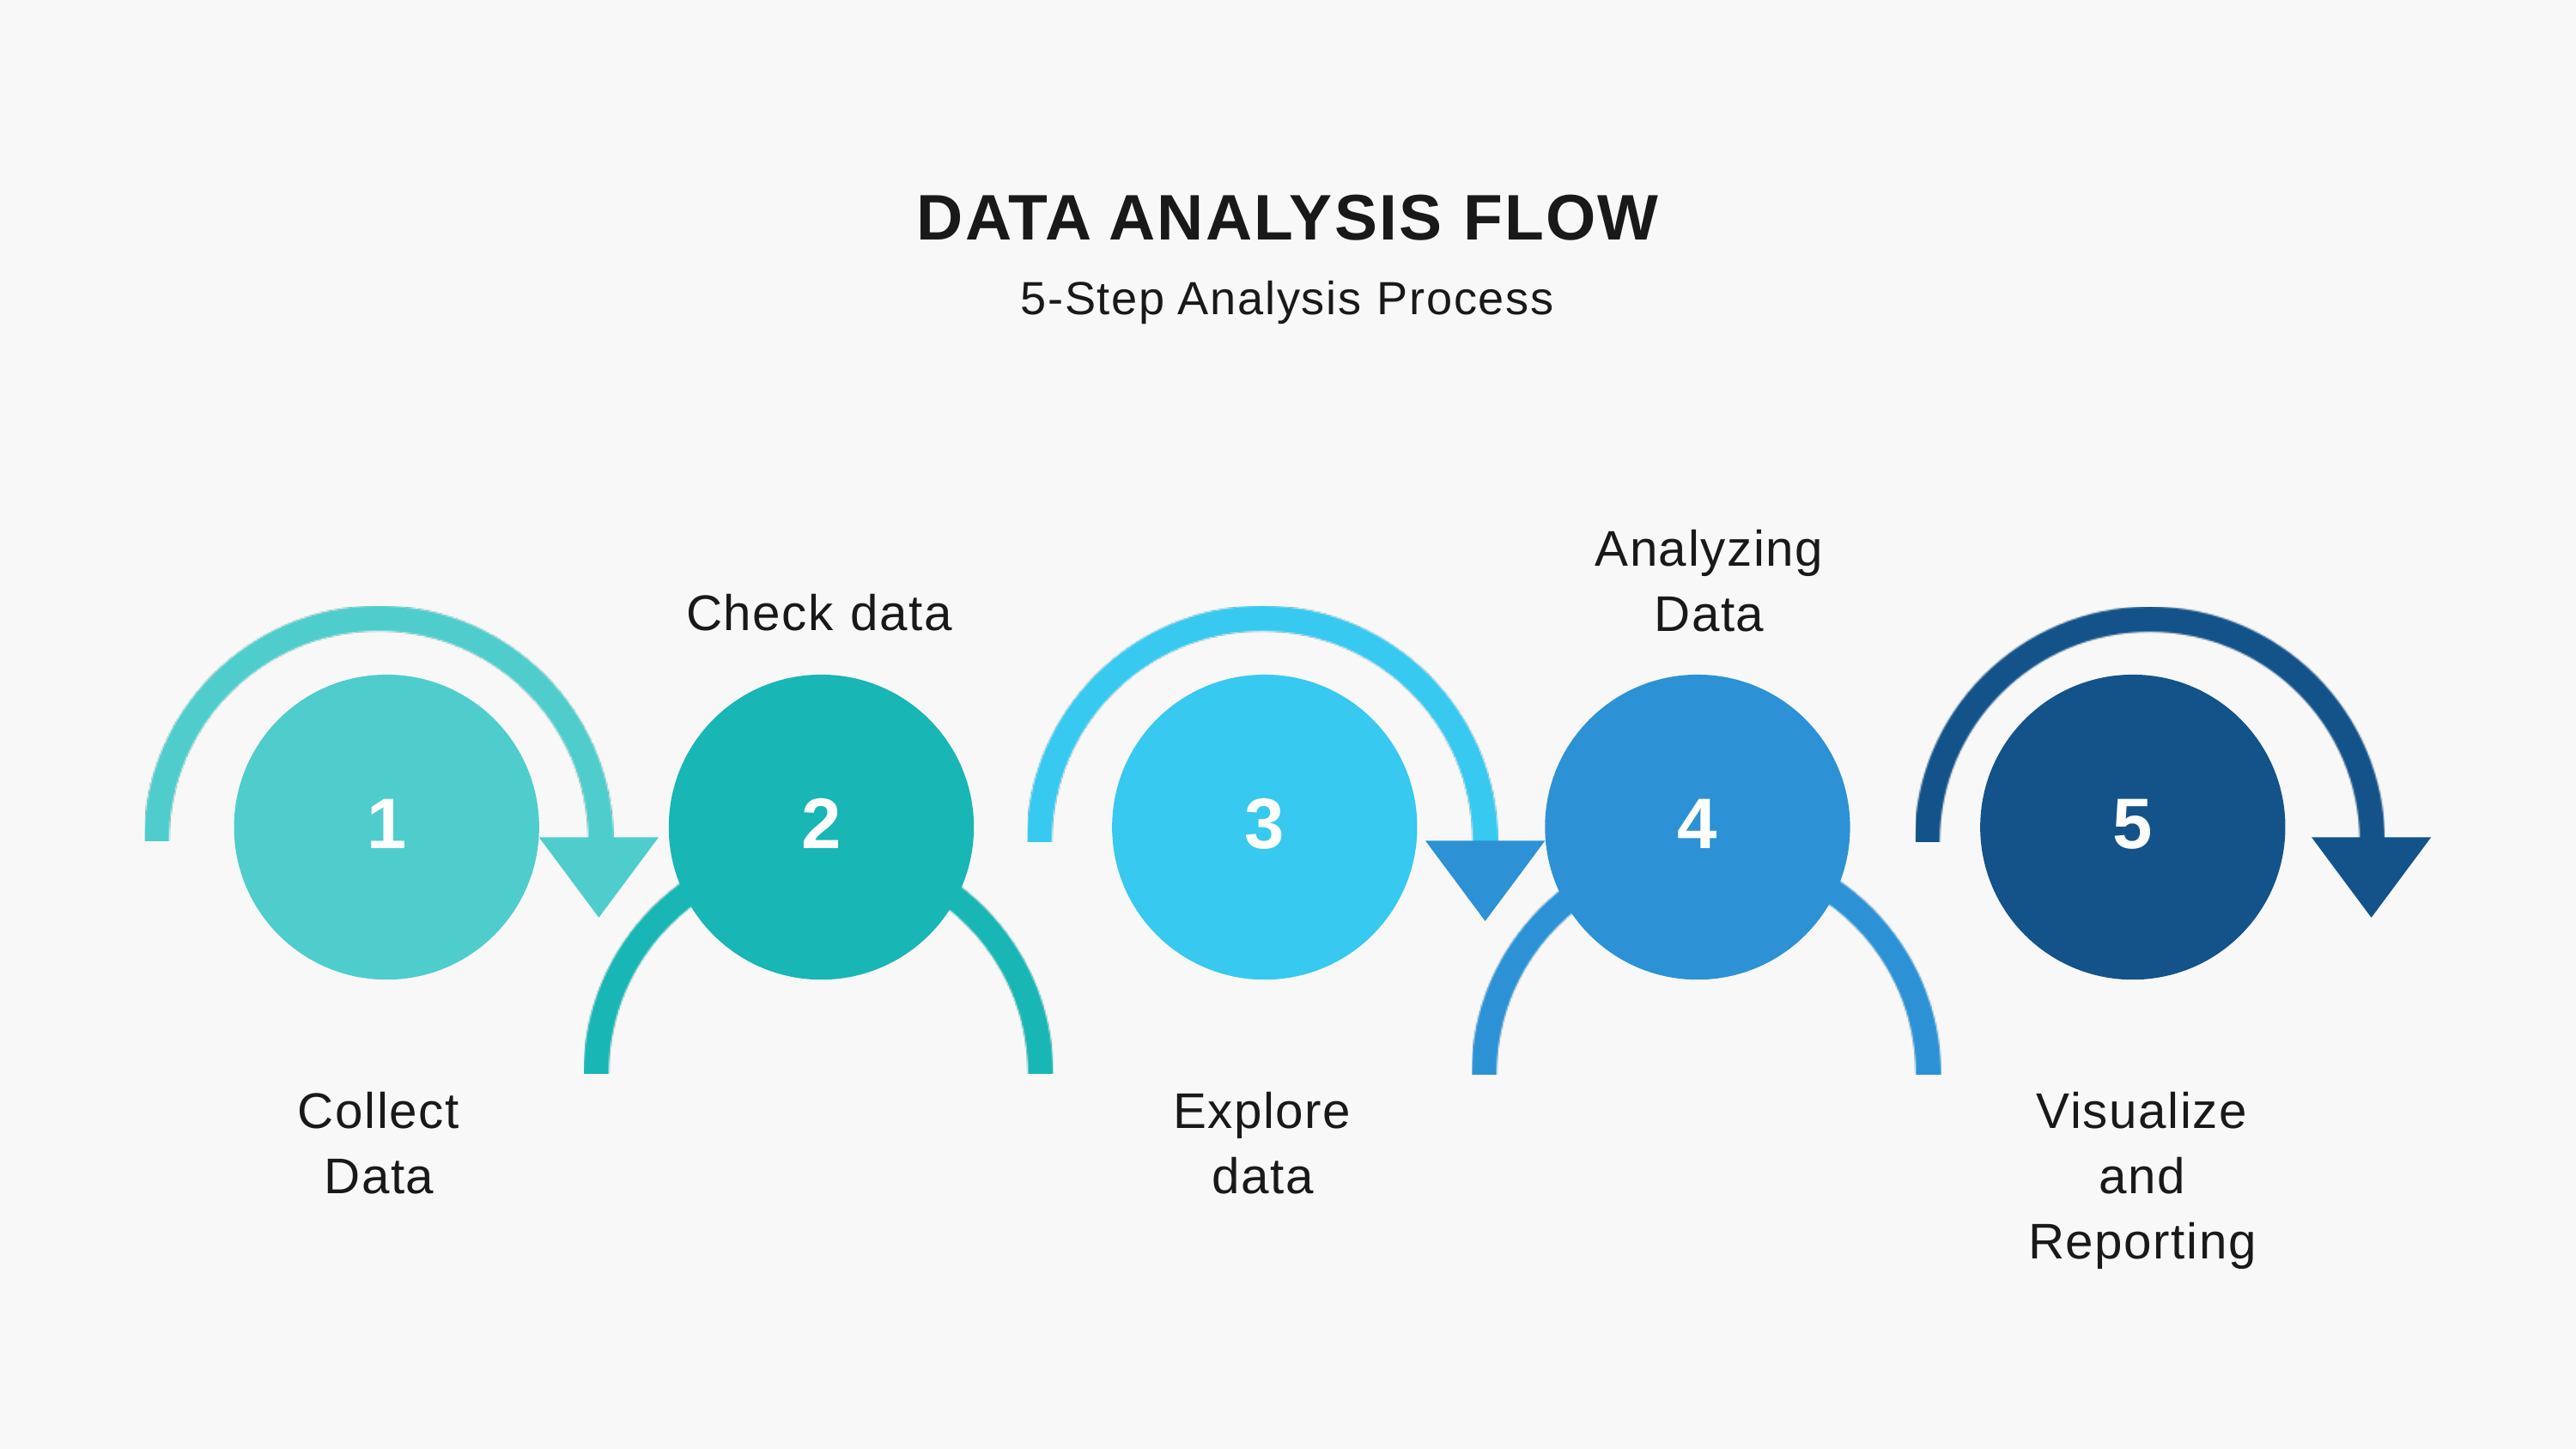

DATA ANALYSIS FLOW
5-Step Analysis Process
Analyzing
Data
Check data

1

2

3

4

5

Collect Data
Explore data
Visualize and Reporting